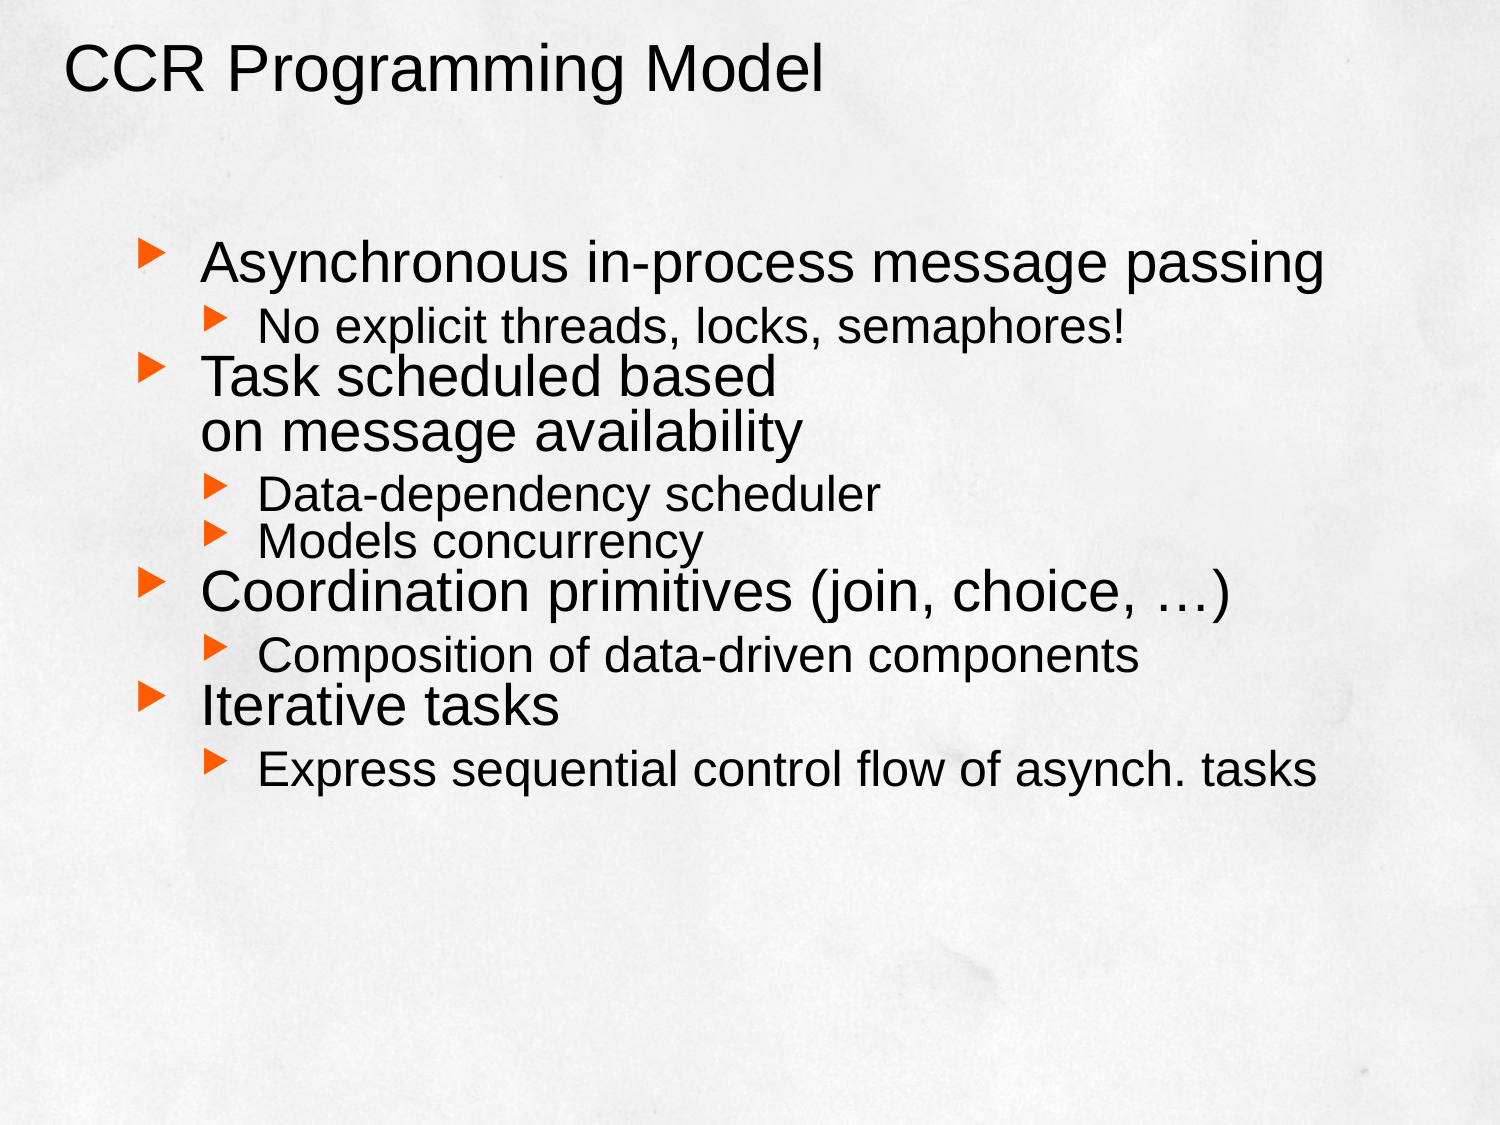

# CCR Programming Model
Asynchronous in-process message passing
No explicit threads, locks, semaphores!
Task scheduled based
on message availability
Data-dependency scheduler
Models concurrency
Coordination primitives (join, choice, …)
Composition of data-driven components
Iterative tasks
Express sequential control flow of asynch. tasks